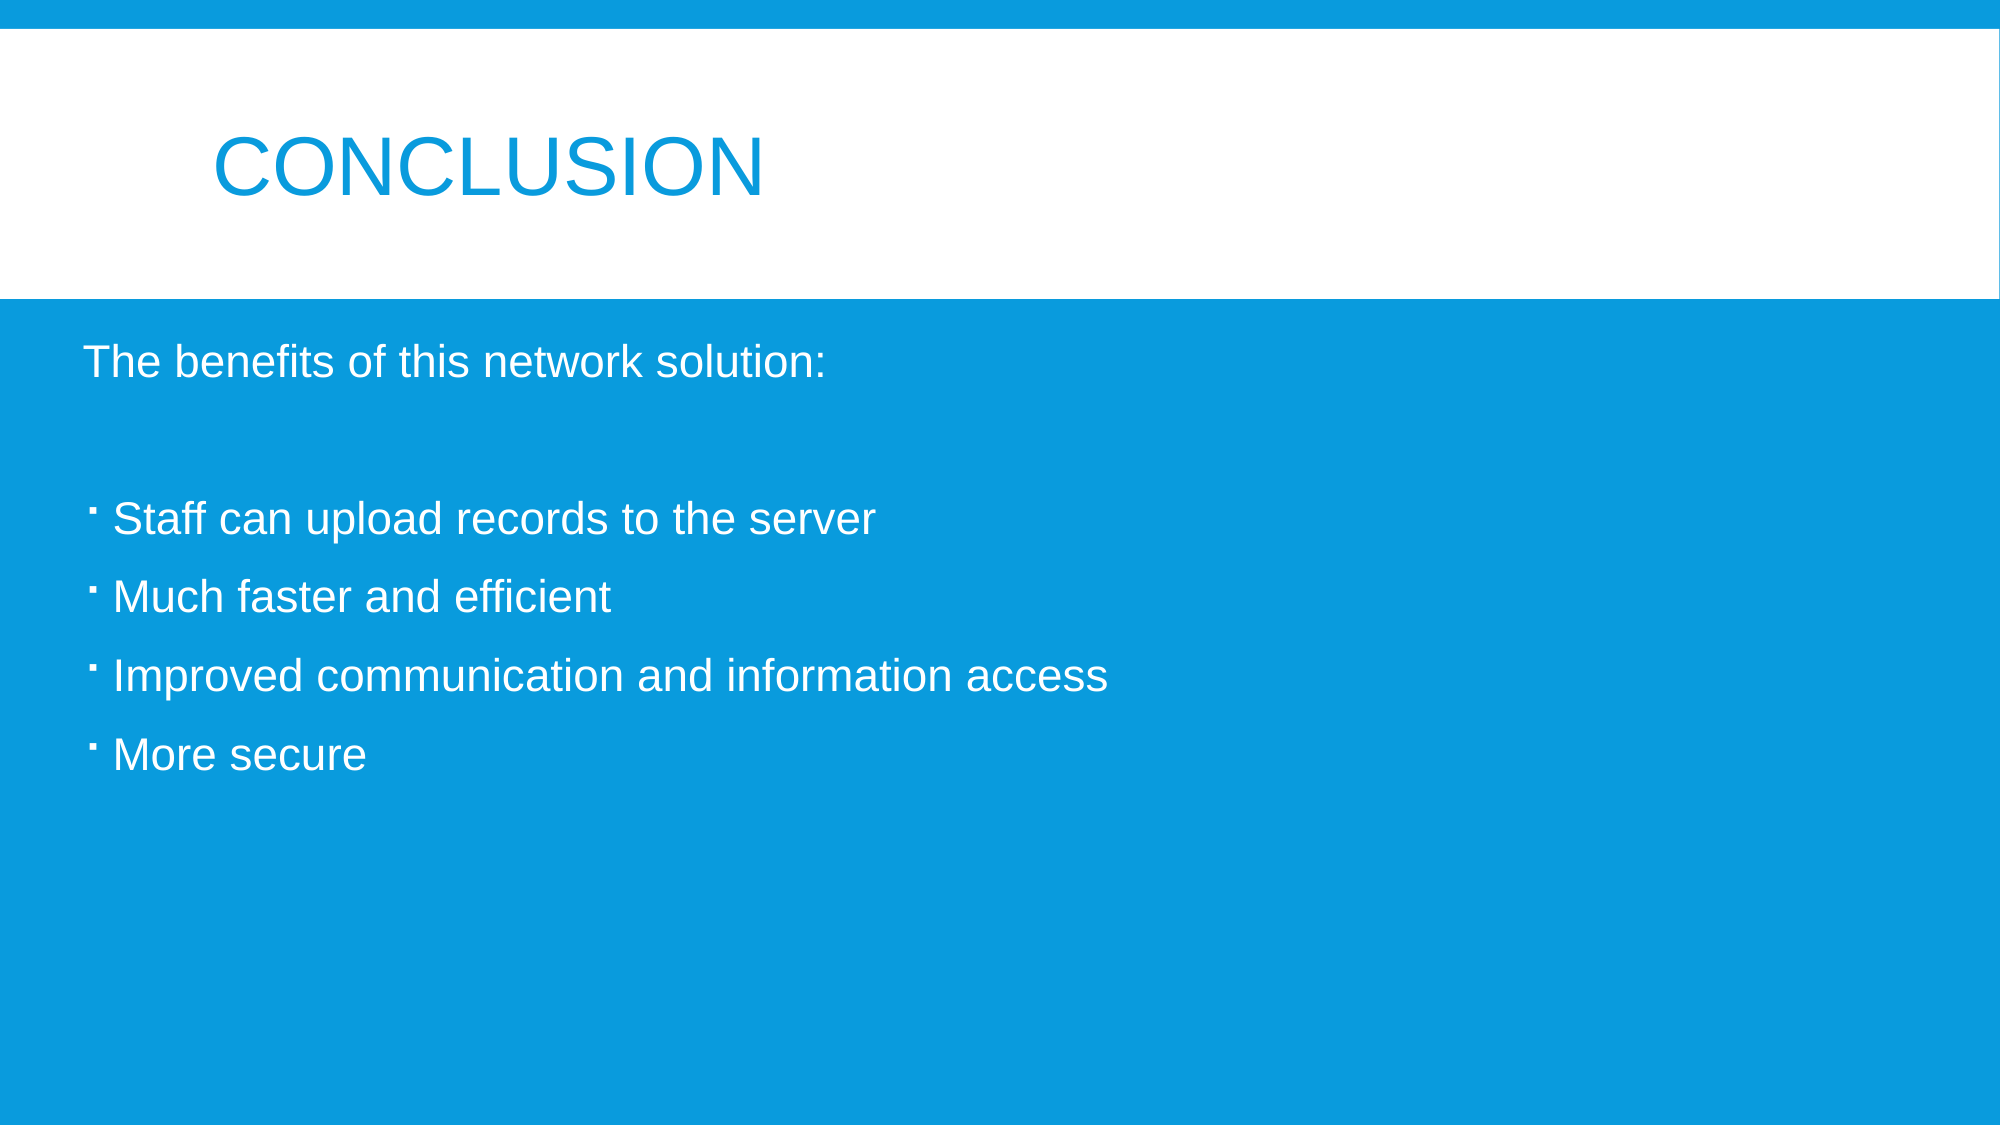

# Conclusion
The benefits of this network solution:

Staff can upload records to the server
Much faster and efficient
Improved communication and information access
More secure